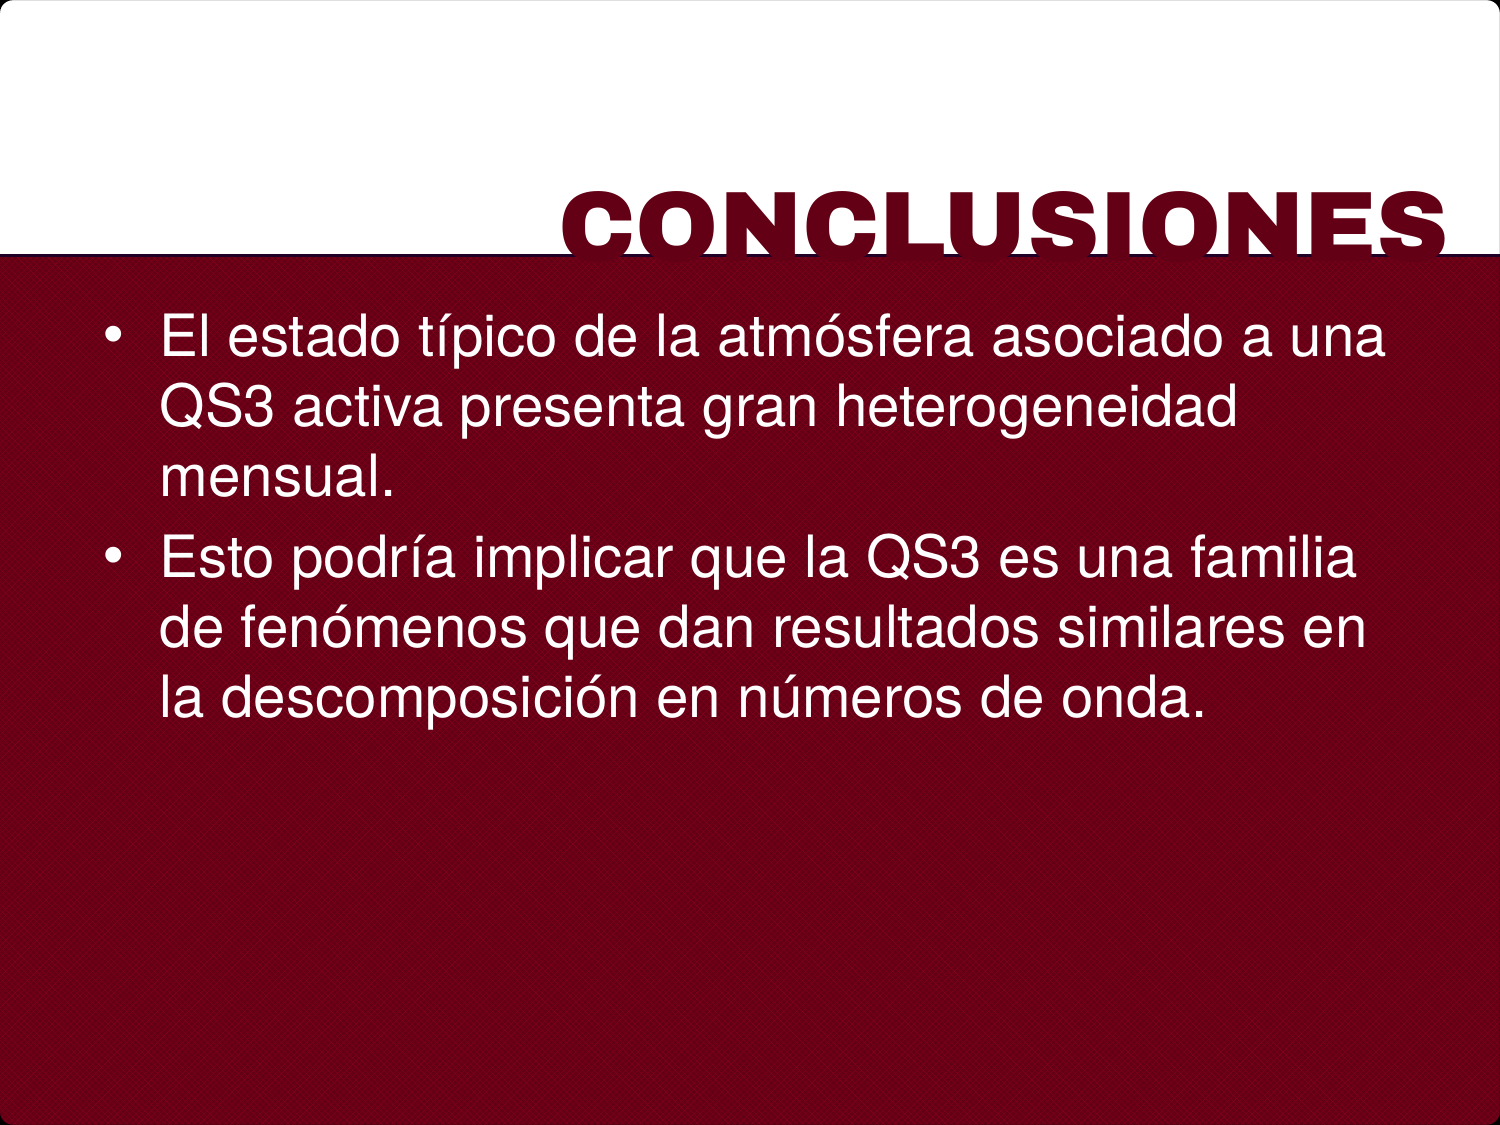

Conclusiones
El estado típico de la atmósfera asociado a una QS3 activa presenta gran heterogeneidad mensual.
Esto podría implicar que la QS3 es una familia de fenómenos que dan resultados similares en la descomposición en números de onda.